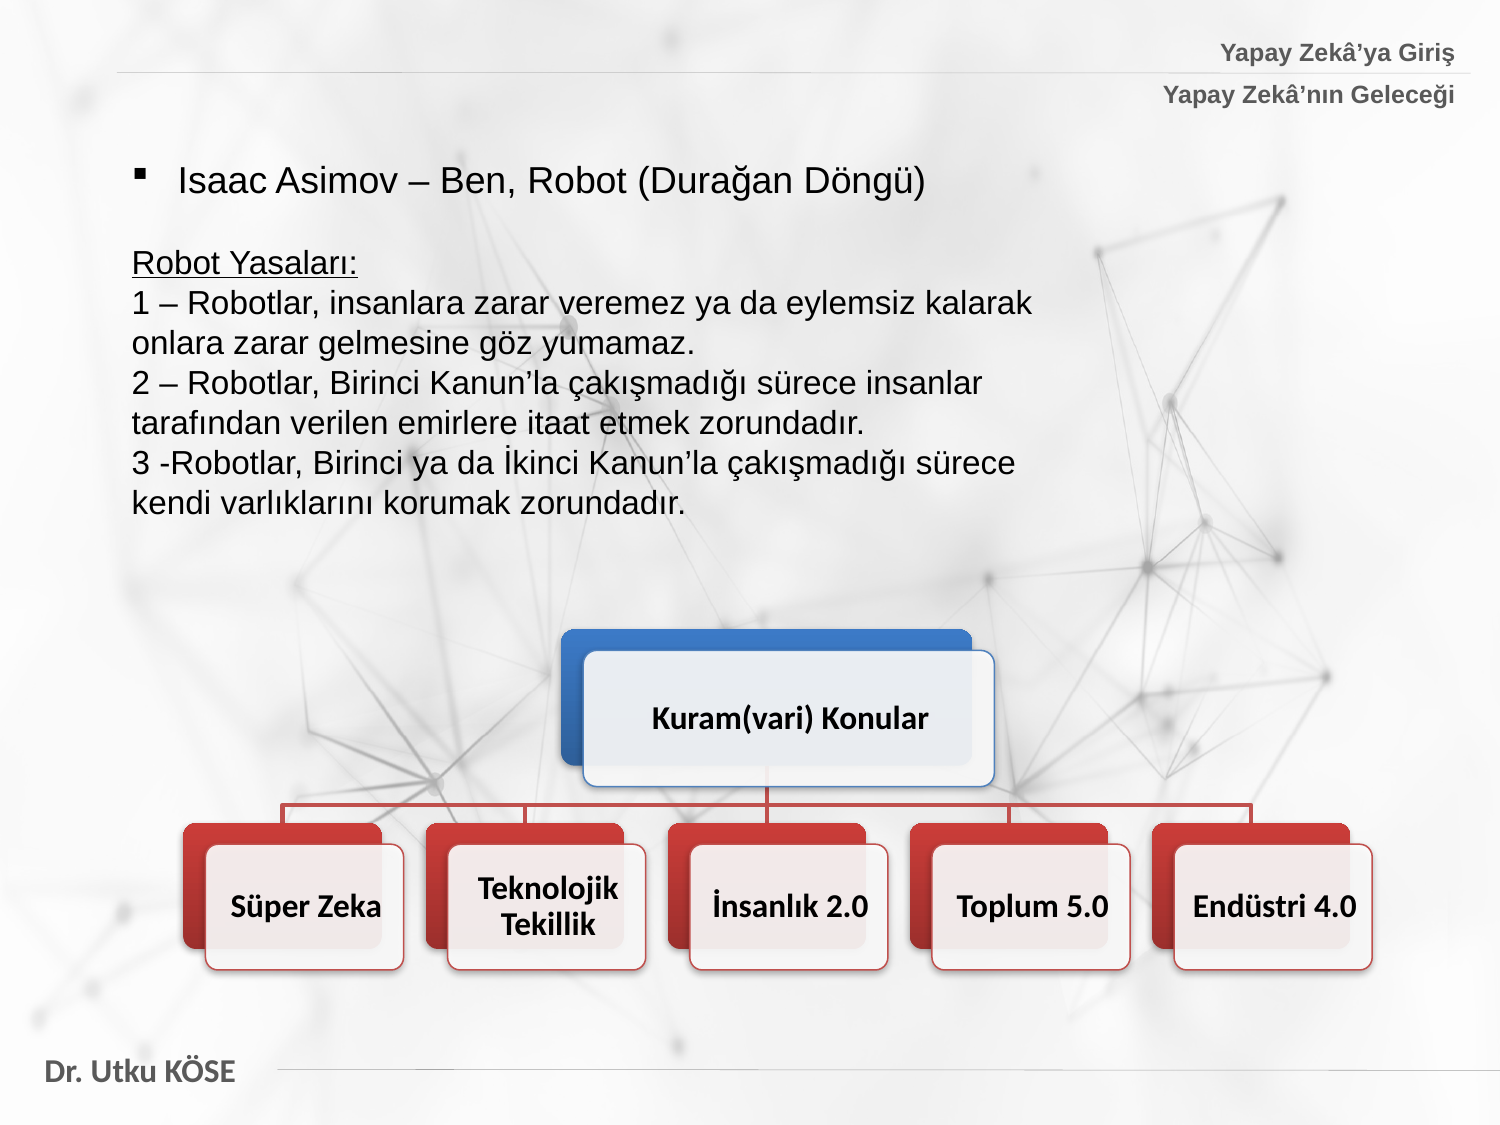

Yapay Zekâ’ya Giriş
Yapay Zekâ’nın Geleceği
 Isaac Asimov – Ben, Robot (Durağan Döngü)
Robot Yasaları:
1 – Robotlar, insanlara zarar veremez ya da eylemsiz kalarak onlara zarar gelmesine göz yumamaz.
2 – Robotlar, Birinci Kanun’la çakışmadığı sürece insanlar tarafından verilen emirlere itaat etmek zorundadır.
3 -Robotlar, Birinci ya da İkinci Kanun’la çakışmadığı sürece kendi varlıklarını korumak zorundadır.
Kuram(vari) Konular
Süper Zeka
Teknolojik Tekillik
İnsanlık 2.0
Toplum 5.0
Endüstri 4.0